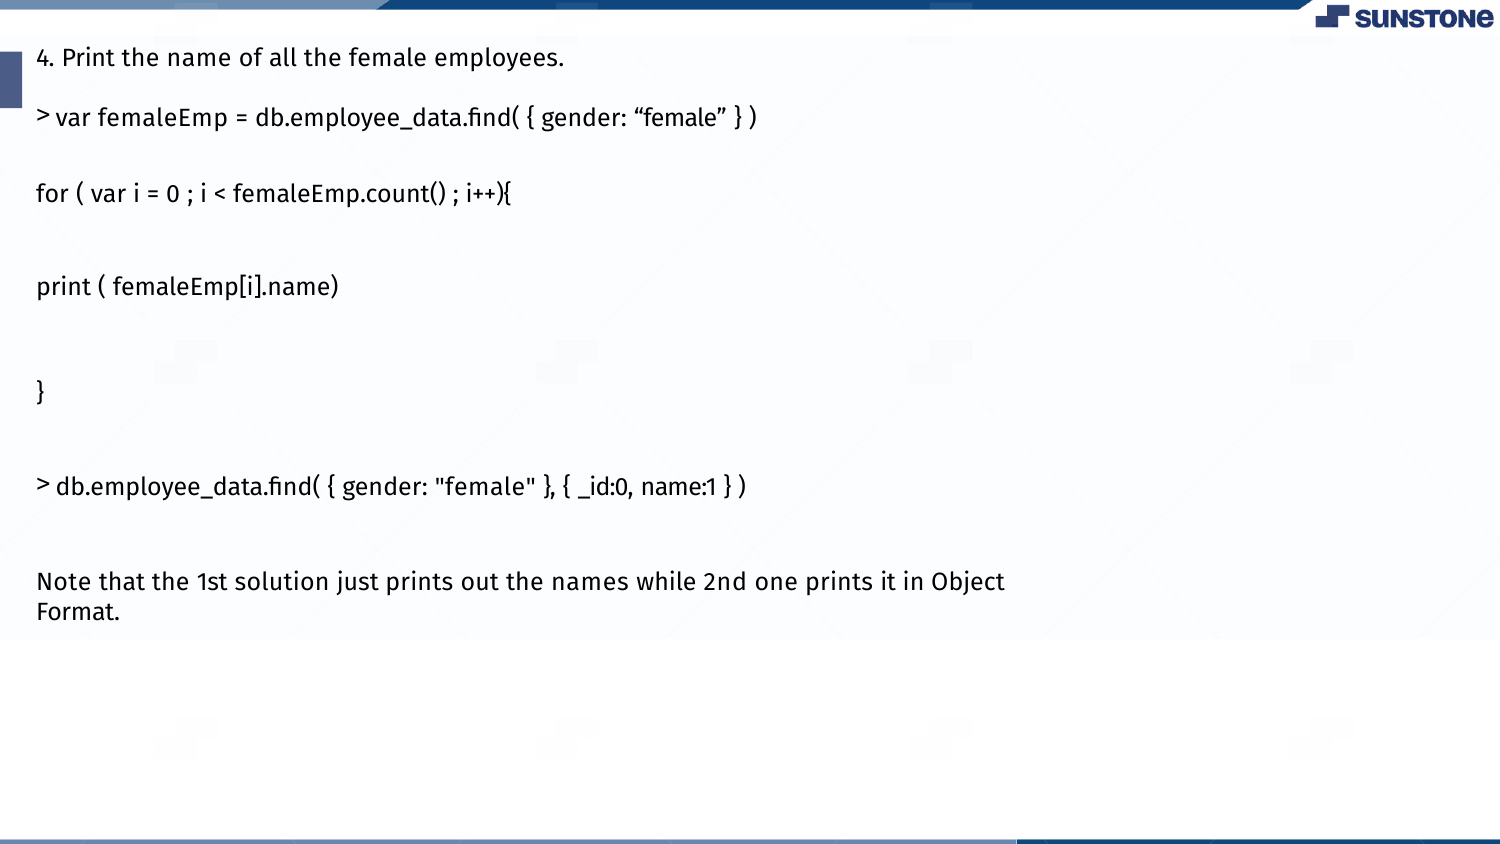

4. Print the name of all the female employees.

var femaleEmp = db.employee_data.ﬁnd( { gender: “female” } )

for ( var i = 0 ; i < femaleEmp.count() ; i++){

print ( femaleEmp[i].name)
}

db.employee_data.ﬁnd( { gender: "female" }, { _id:0, name:1 } )

Note that the 1st solution just prints out the names while 2nd one prints it in Object Format.